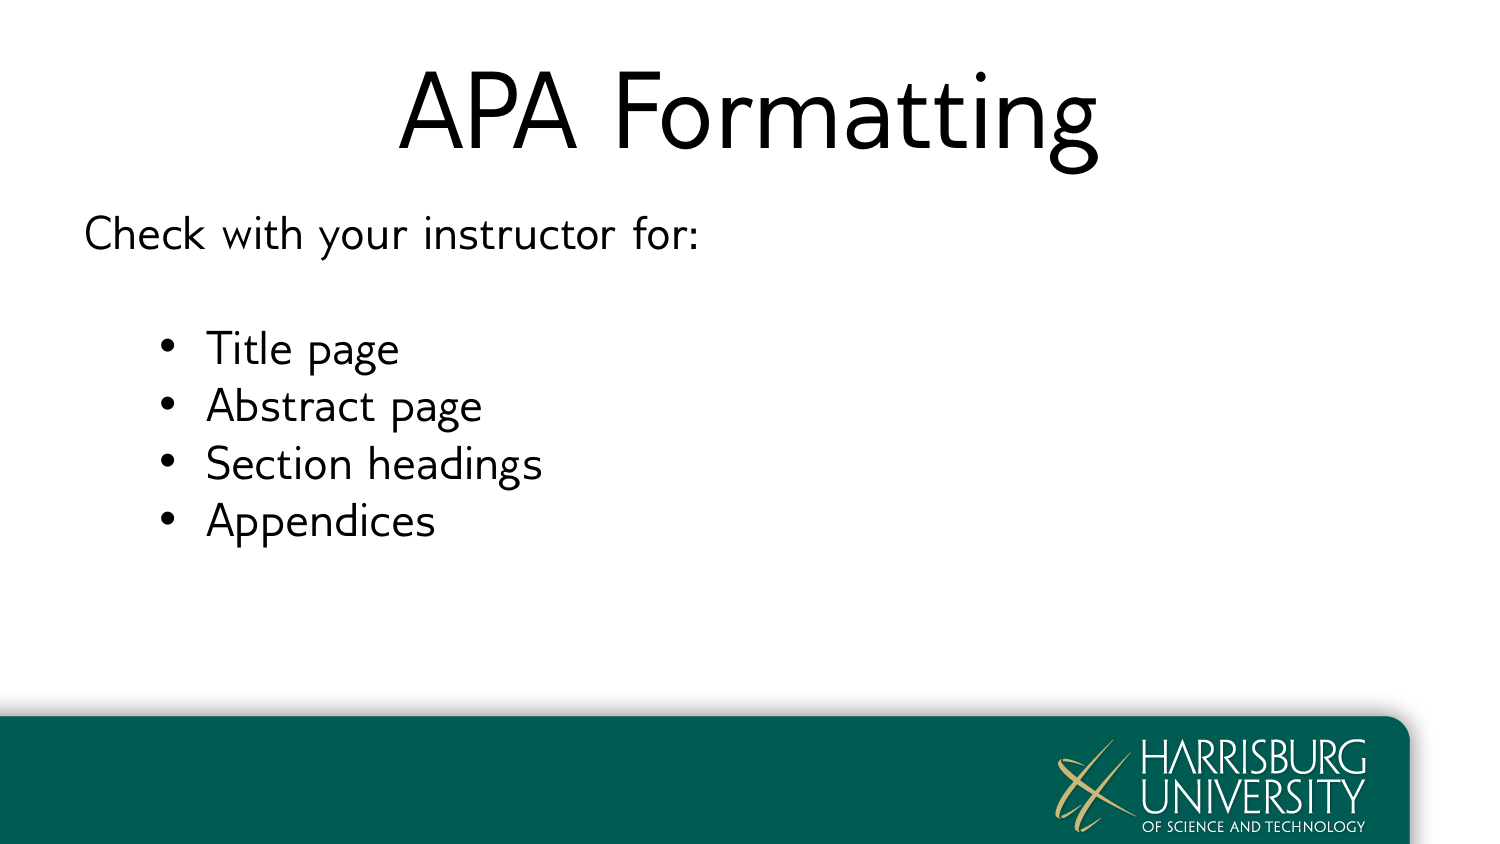

# APA Formatting
Check with your instructor for:

Title page
Abstract page
Section headings
Appendices